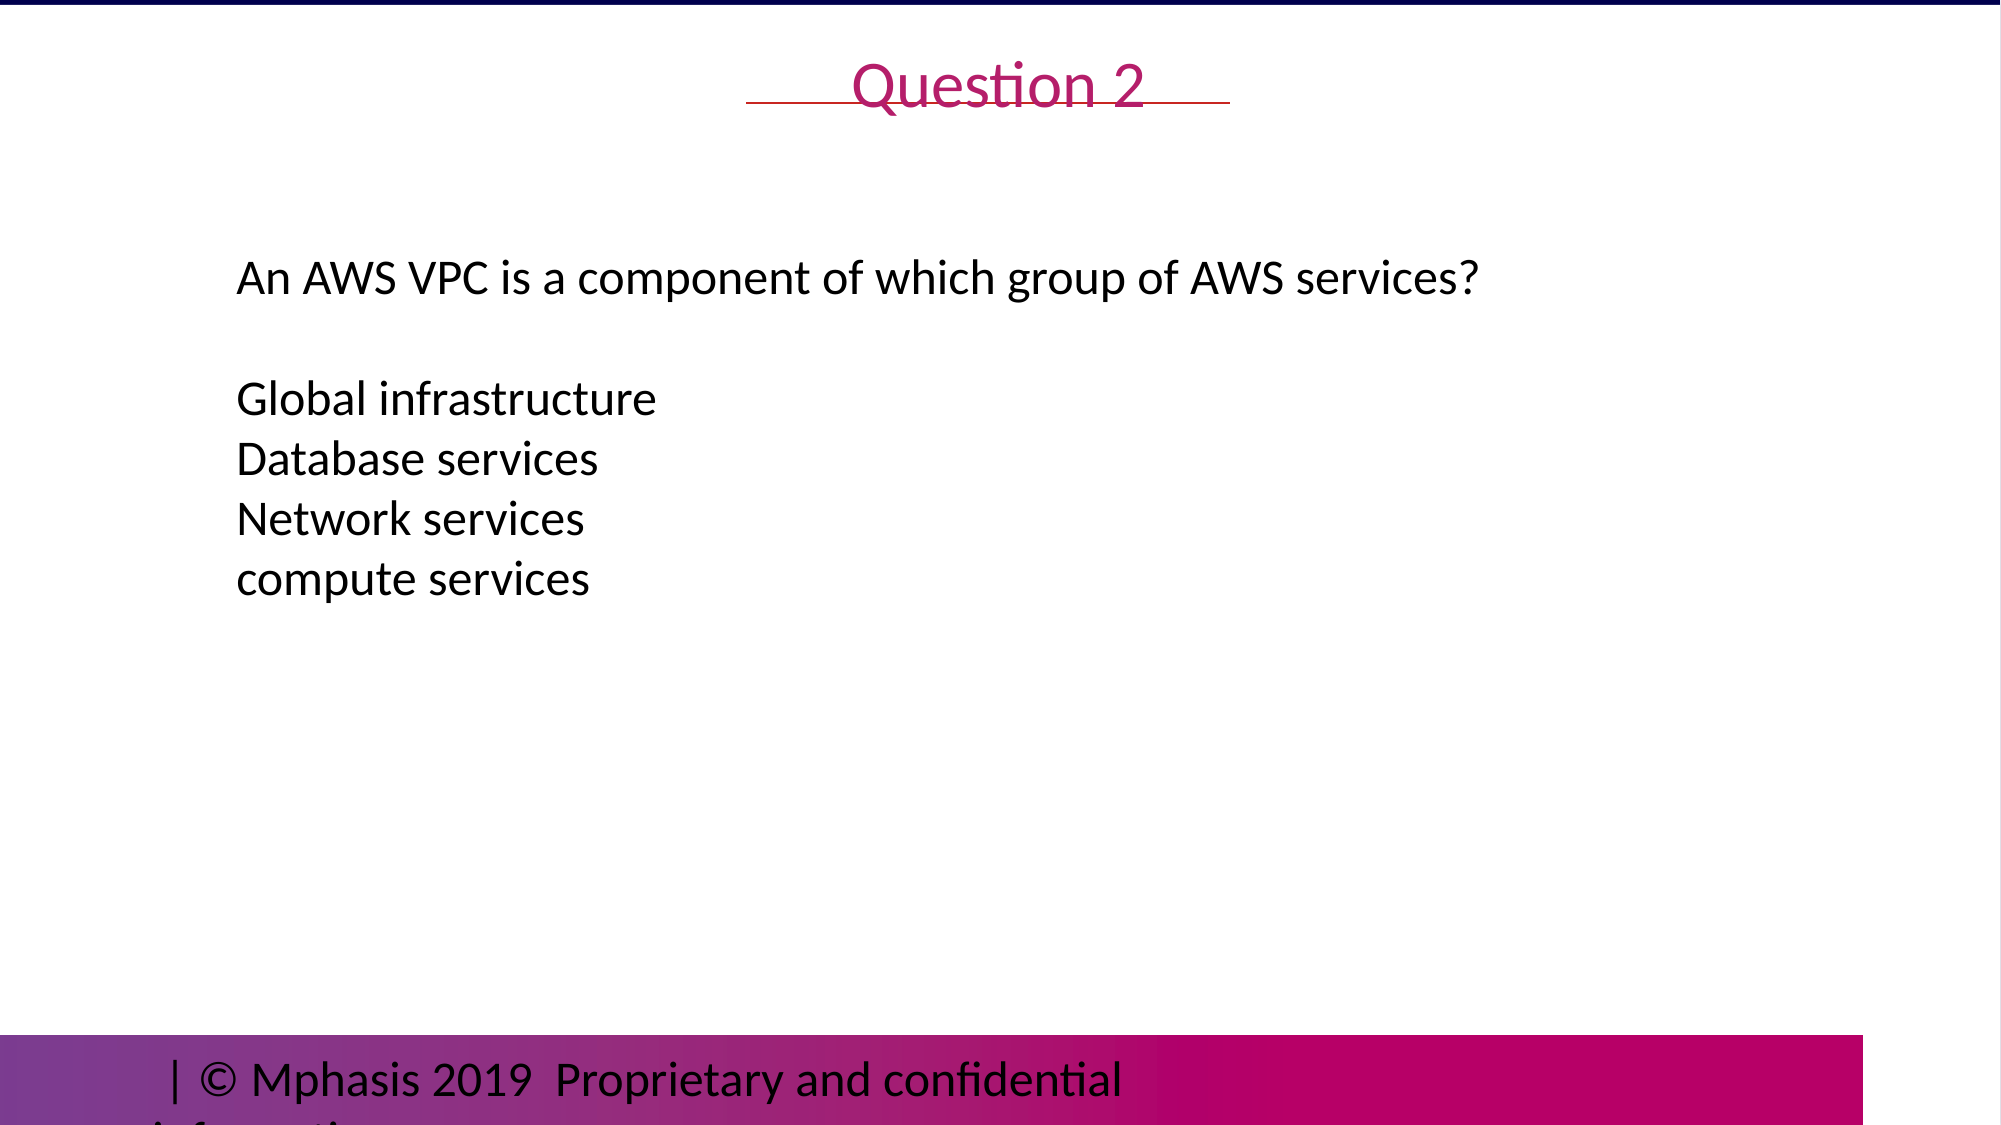

Question 2
An AWS VPC is a component of which group of AWS services?

Global infrastructure
Database services
Network services
compute services
 | © Mphasis 2019  Proprietary and confidential information
69